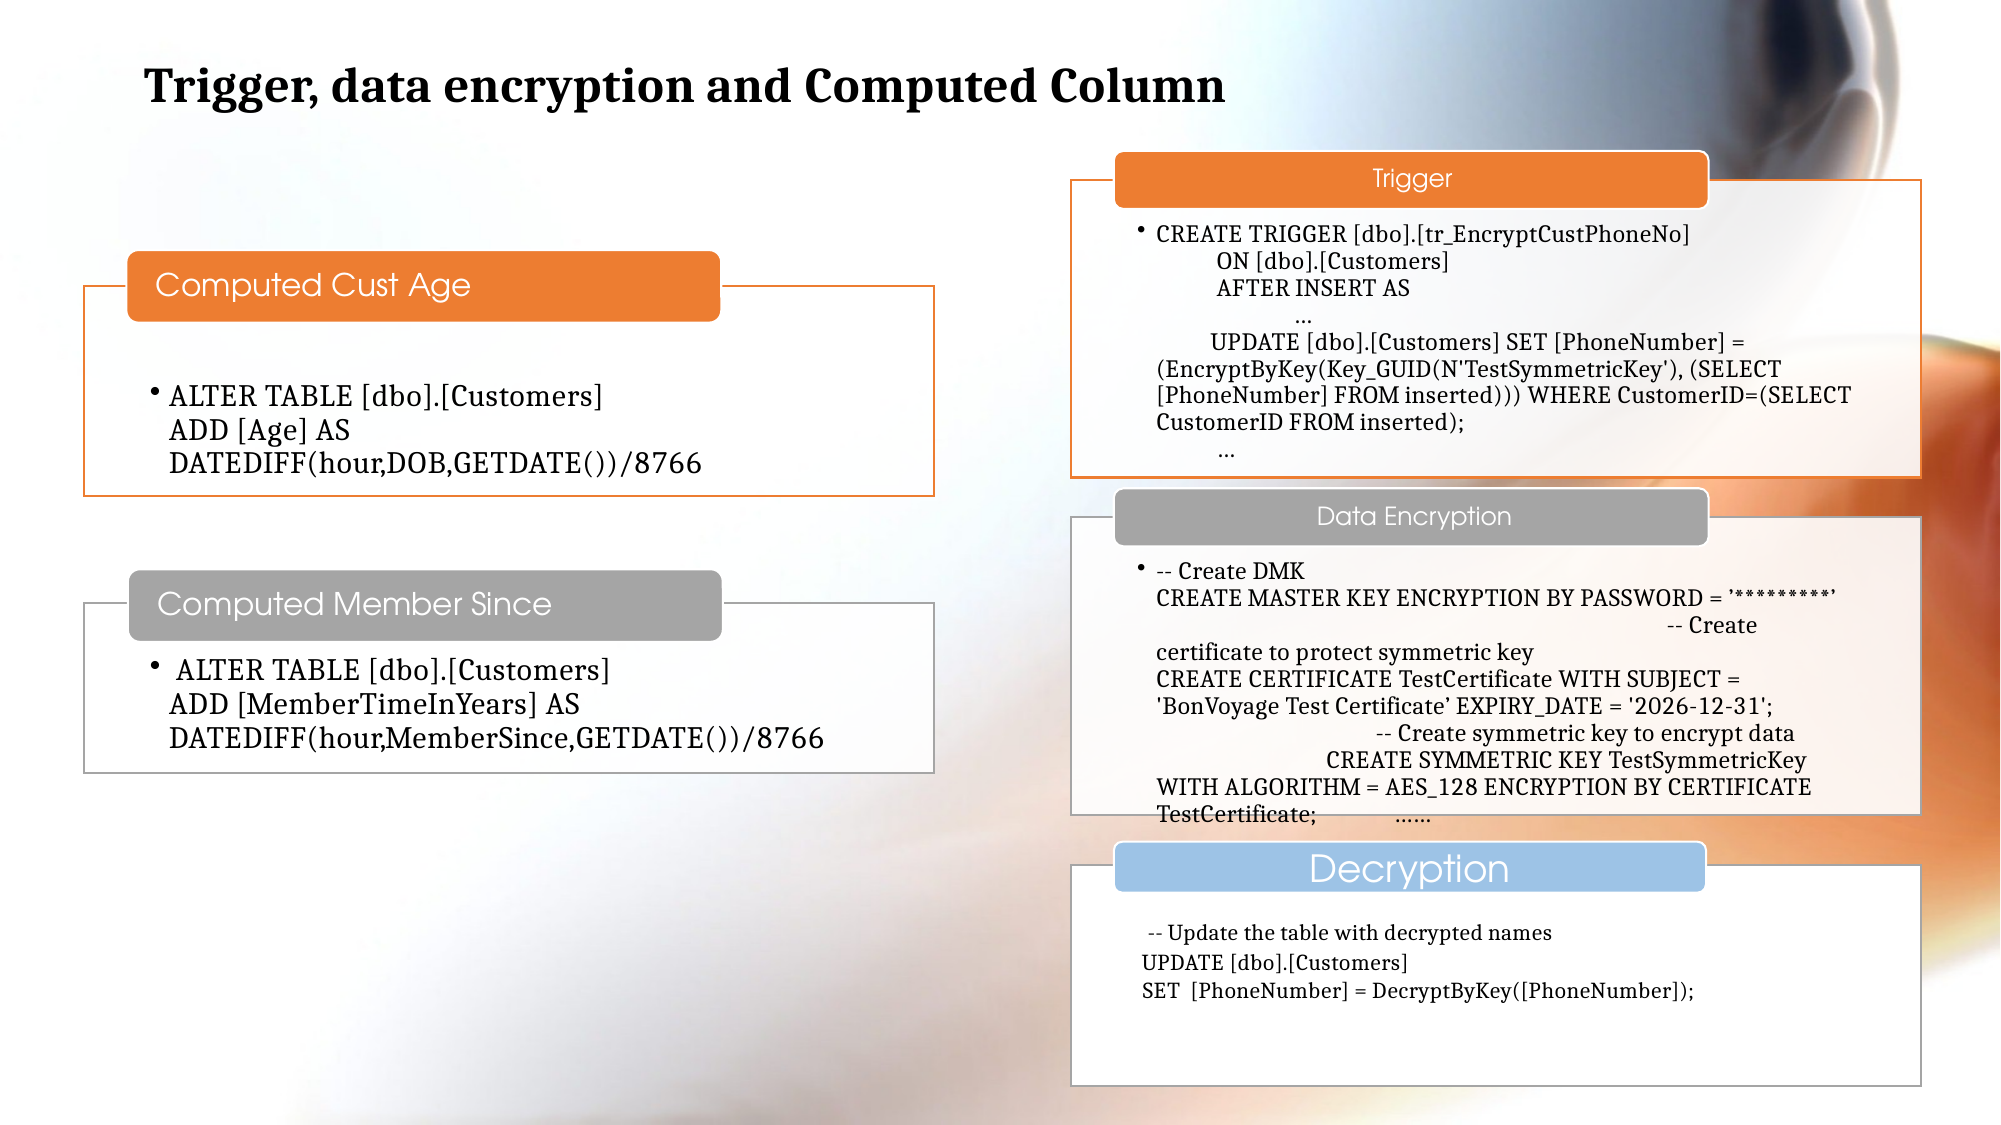

Trigger, data encryption and Computed Column

ALTER TABLE [dbo].[Customers]                              ADD [Age] AS DATEDIFF(hour,DOB,GETDATE())/8766
Computed Cust Age
 ALTER TABLE [dbo].[Customers]                               ADD [MemberTimeInYears] AS DATEDIFF(hour,MemberSince,GETDATE())/8766
Computed Member Since
CREATE TRIGGER [dbo].[tr_EncryptCustPhoneNo]                                         ON [dbo].[Customers]                                                                                     AFTER INSERT AS                                                                                                          …                                                                                                             UPDATE [dbo].[Customers] SET [PhoneNumber] = (EncryptByKey(Key_GUID(N'TestSymmetricKey'), (SELECT [PhoneNumber] FROM inserted))) WHERE CustomerID=(SELECT CustomerID FROM inserted);                                                                                   …
                                 Trigger
-- Create DMK                                                                                        CREATE MASTER KEY ENCRYPTION BY PASSWORD = ’*********’                                                                                                 -- Create certificate to protect symmetric key                                            CREATE CERTIFICATE TestCertificate WITH SUBJECT = 'BonVoyage Test Certificate’ EXPIRY_DATE = '2026-12-31';                                                       -- Create symmetric key to encrypt data                                          CREATE SYMMETRIC KEY TestSymmetricKey WITH ALGORITHM = AES_128 ENCRYPTION BY CERTIFICATE TestCertificate;              ……
                         Data Encryption
Decryption

 -- Update the table with decrypted names
 UPDATE [dbo].[Customers]
 SET  [PhoneNumber] = DecryptByKey([PhoneNumber]);